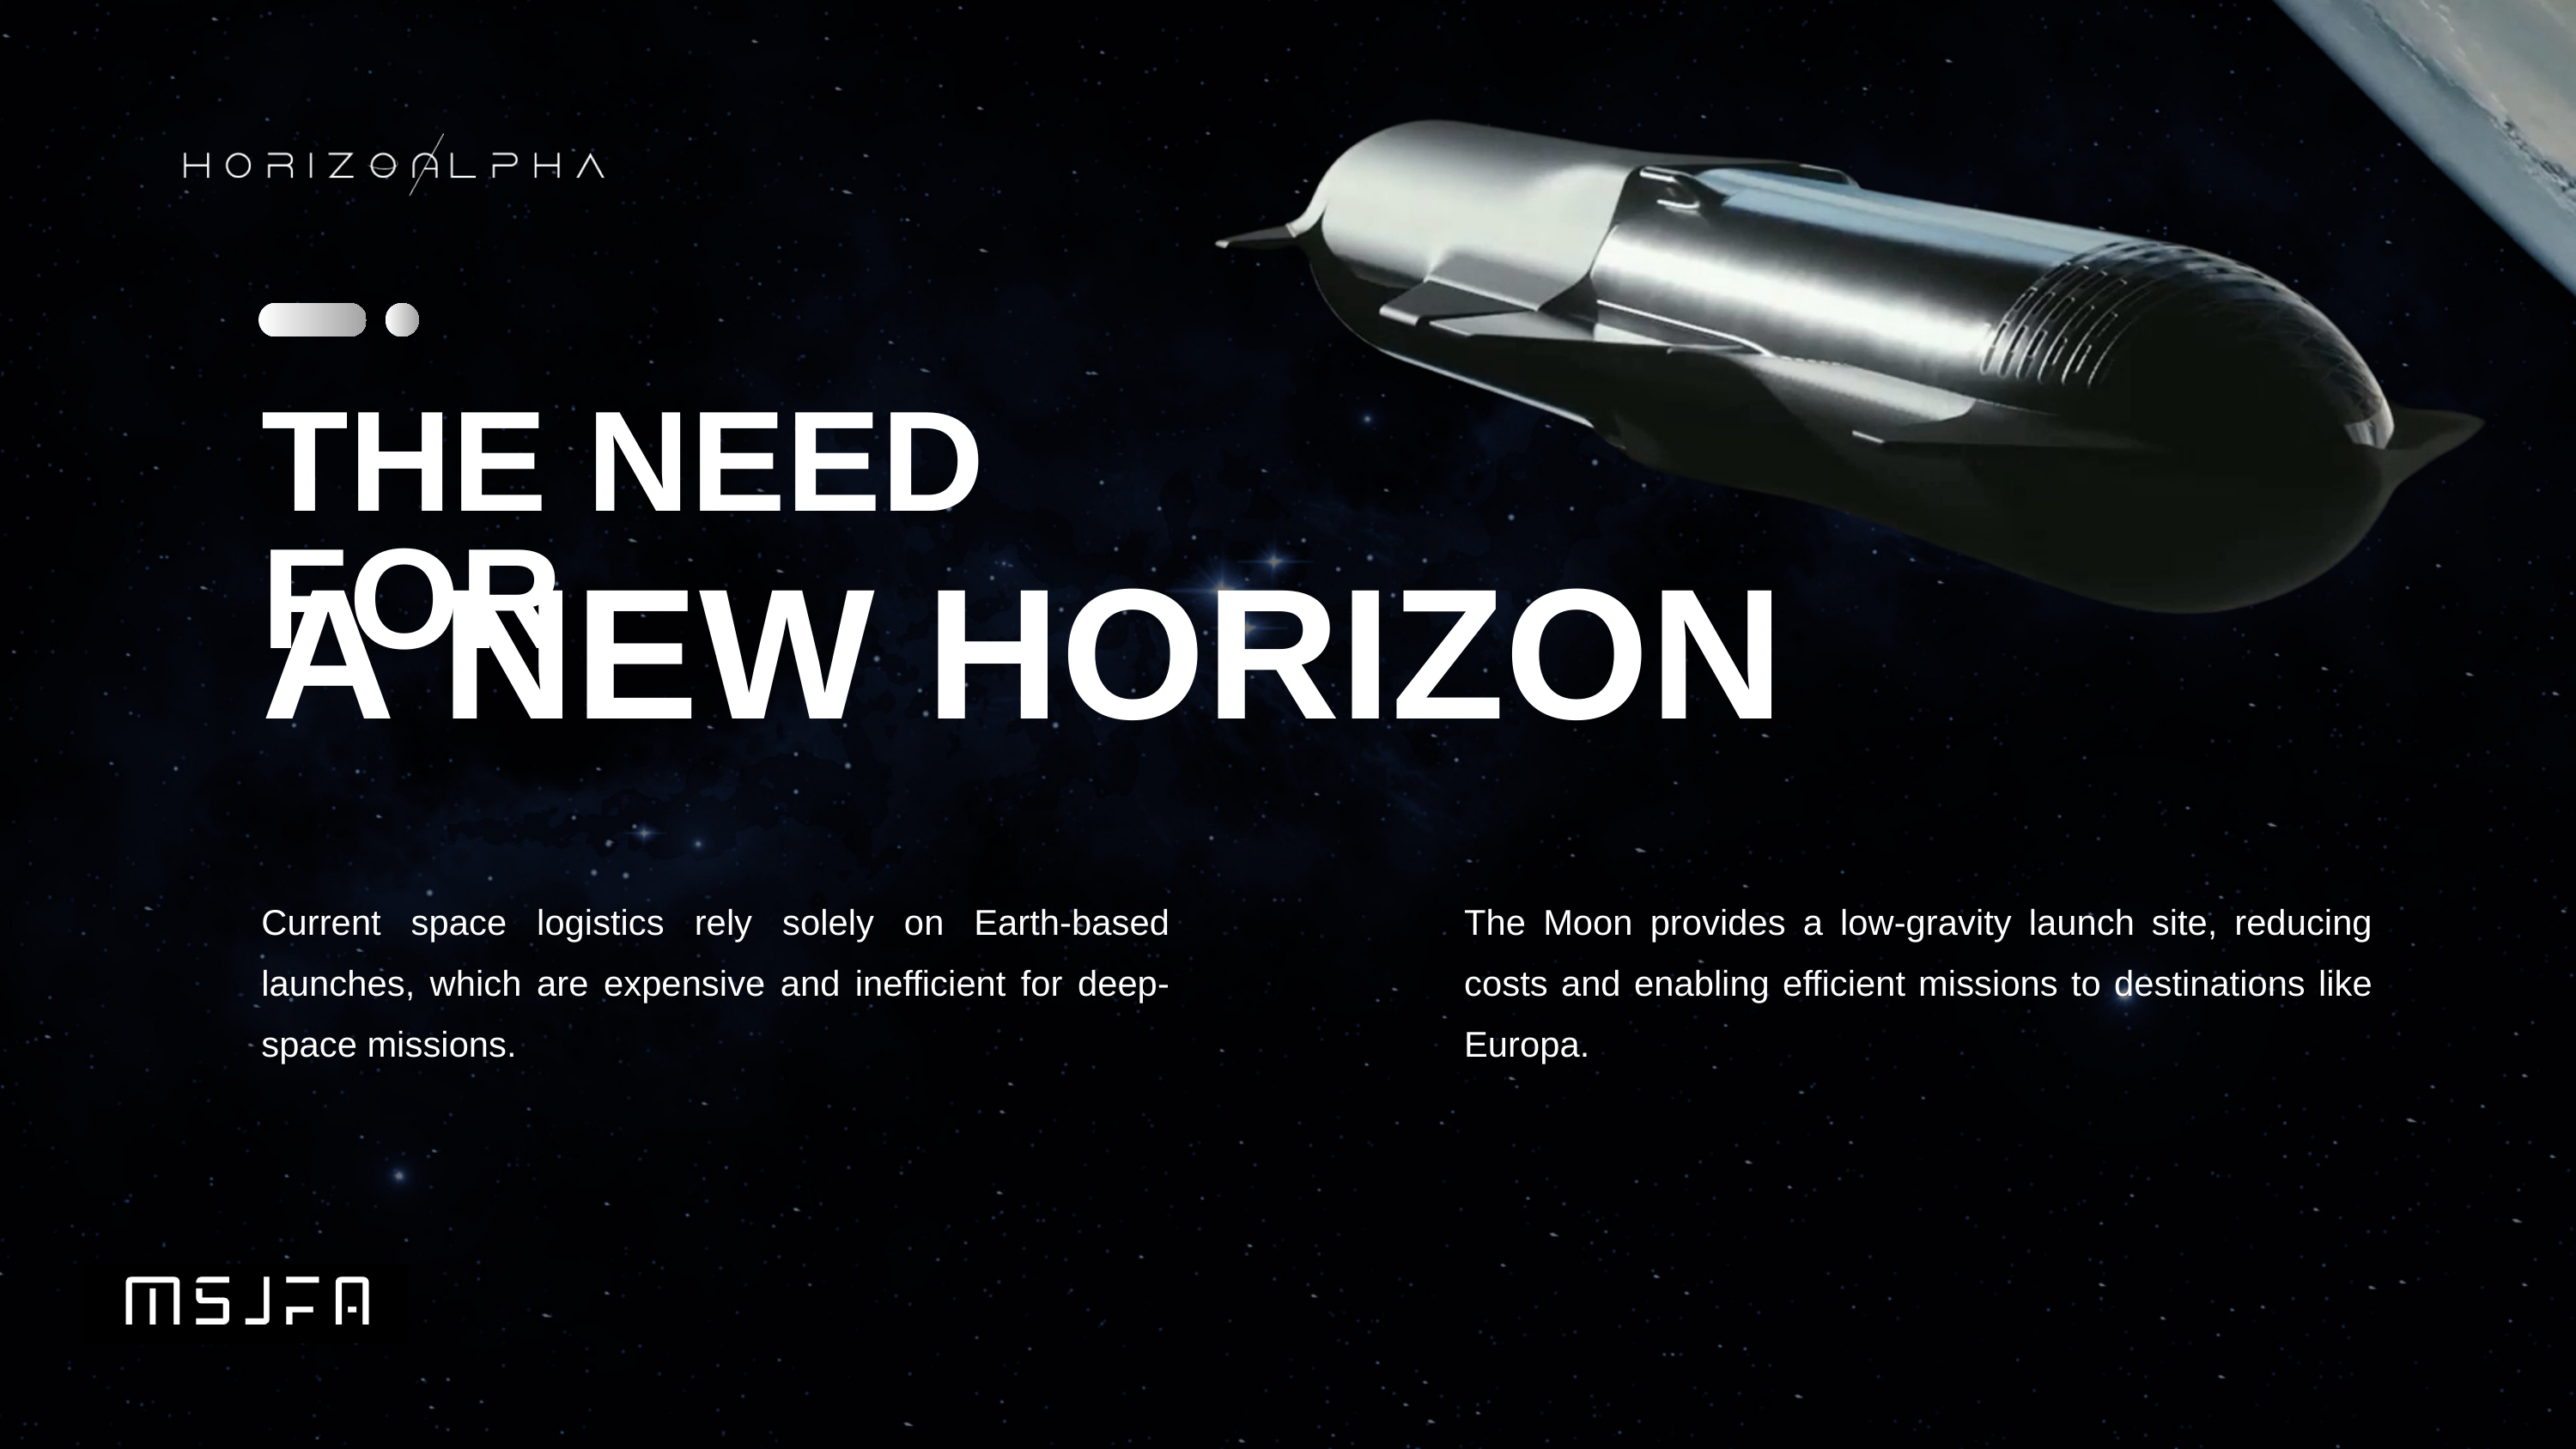

THE NEED FOR
A NEW HORIZON
Current space logistics rely solely on Earth-based launches, which are expensive and inefficient for deep-space missions.
The Moon provides a low-gravity launch site, reducing costs and enabling efficient missions to destinations like Europa.